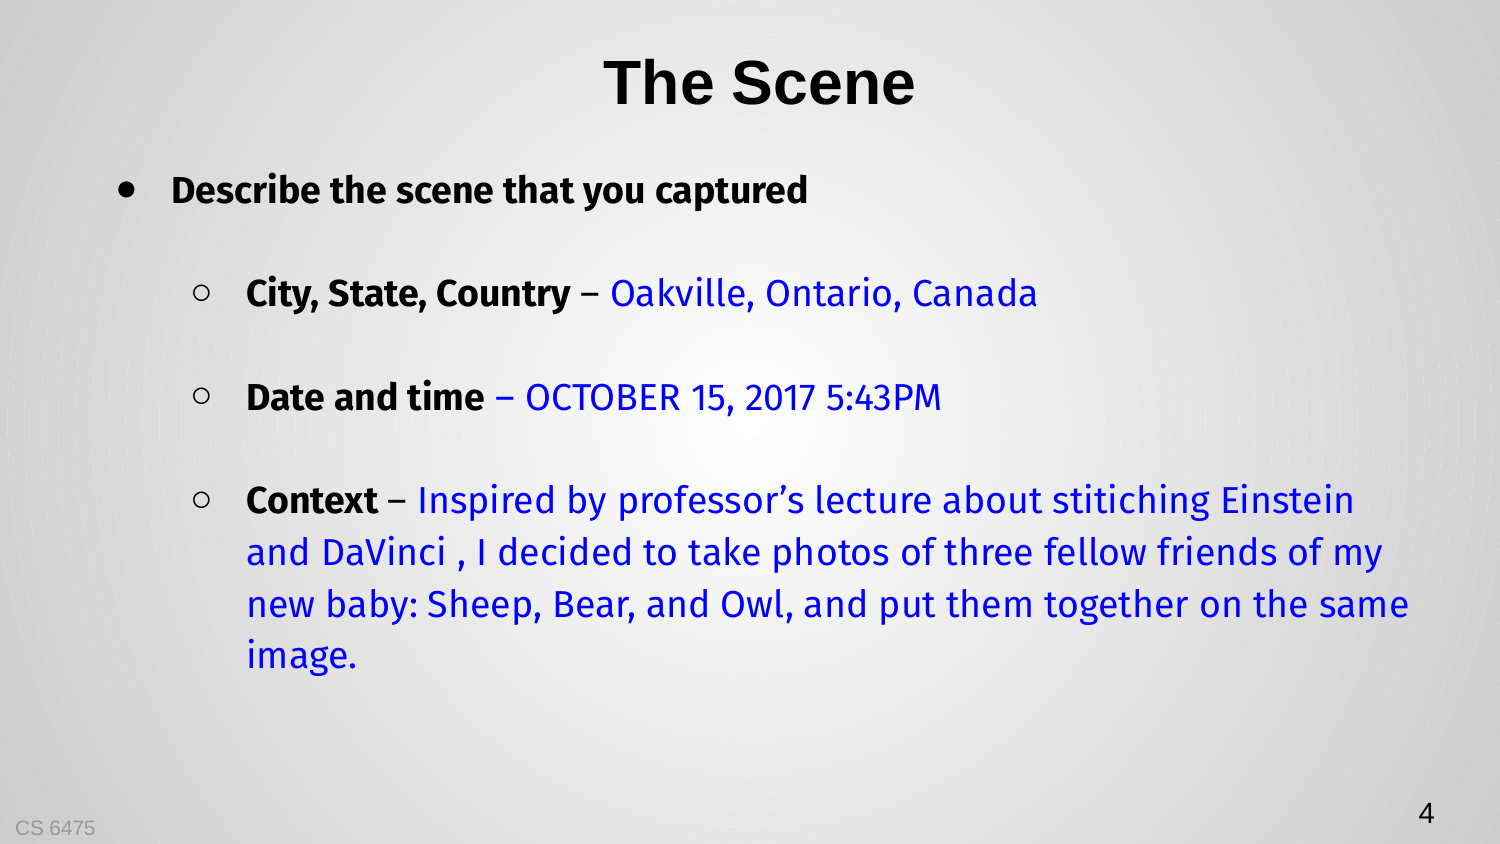

# The Scene
Describe the scene that you captured

City, State, Country – Oakville, Ontario, Canada

Date and time – OCTOBER 15, 2017 5:43PM

Context – Inspired by professor’s lecture about stitiching Einstein and DaVinci , I decided to take photos of three fellow friends of my new baby: Sheep, Bear, and Owl, and put them together on the same image.

4
CS 6475